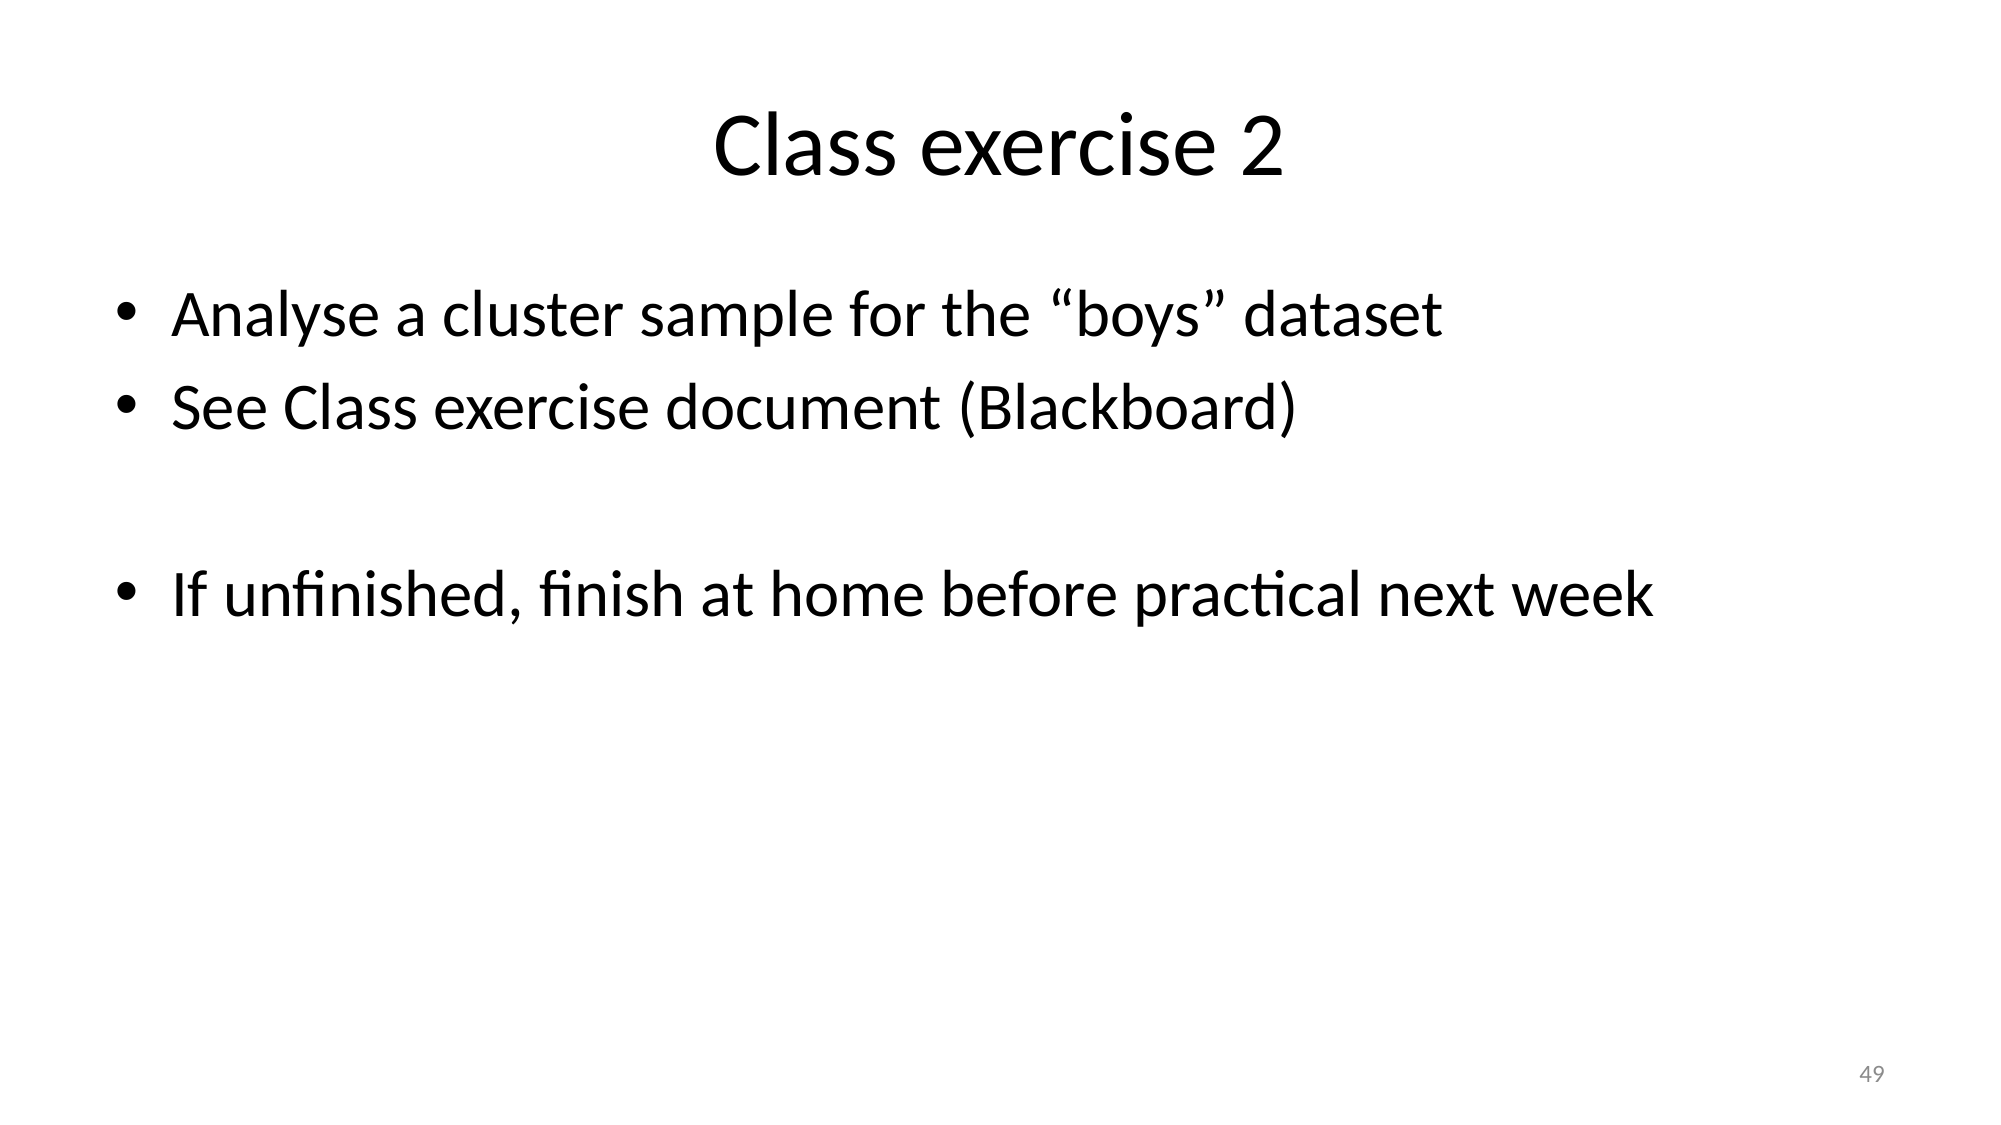

# Class exercise 2
Analyse a cluster sample for the “boys” dataset
See Class exercise document (Blackboard)

If unfinished, finish at home before practical next week
49